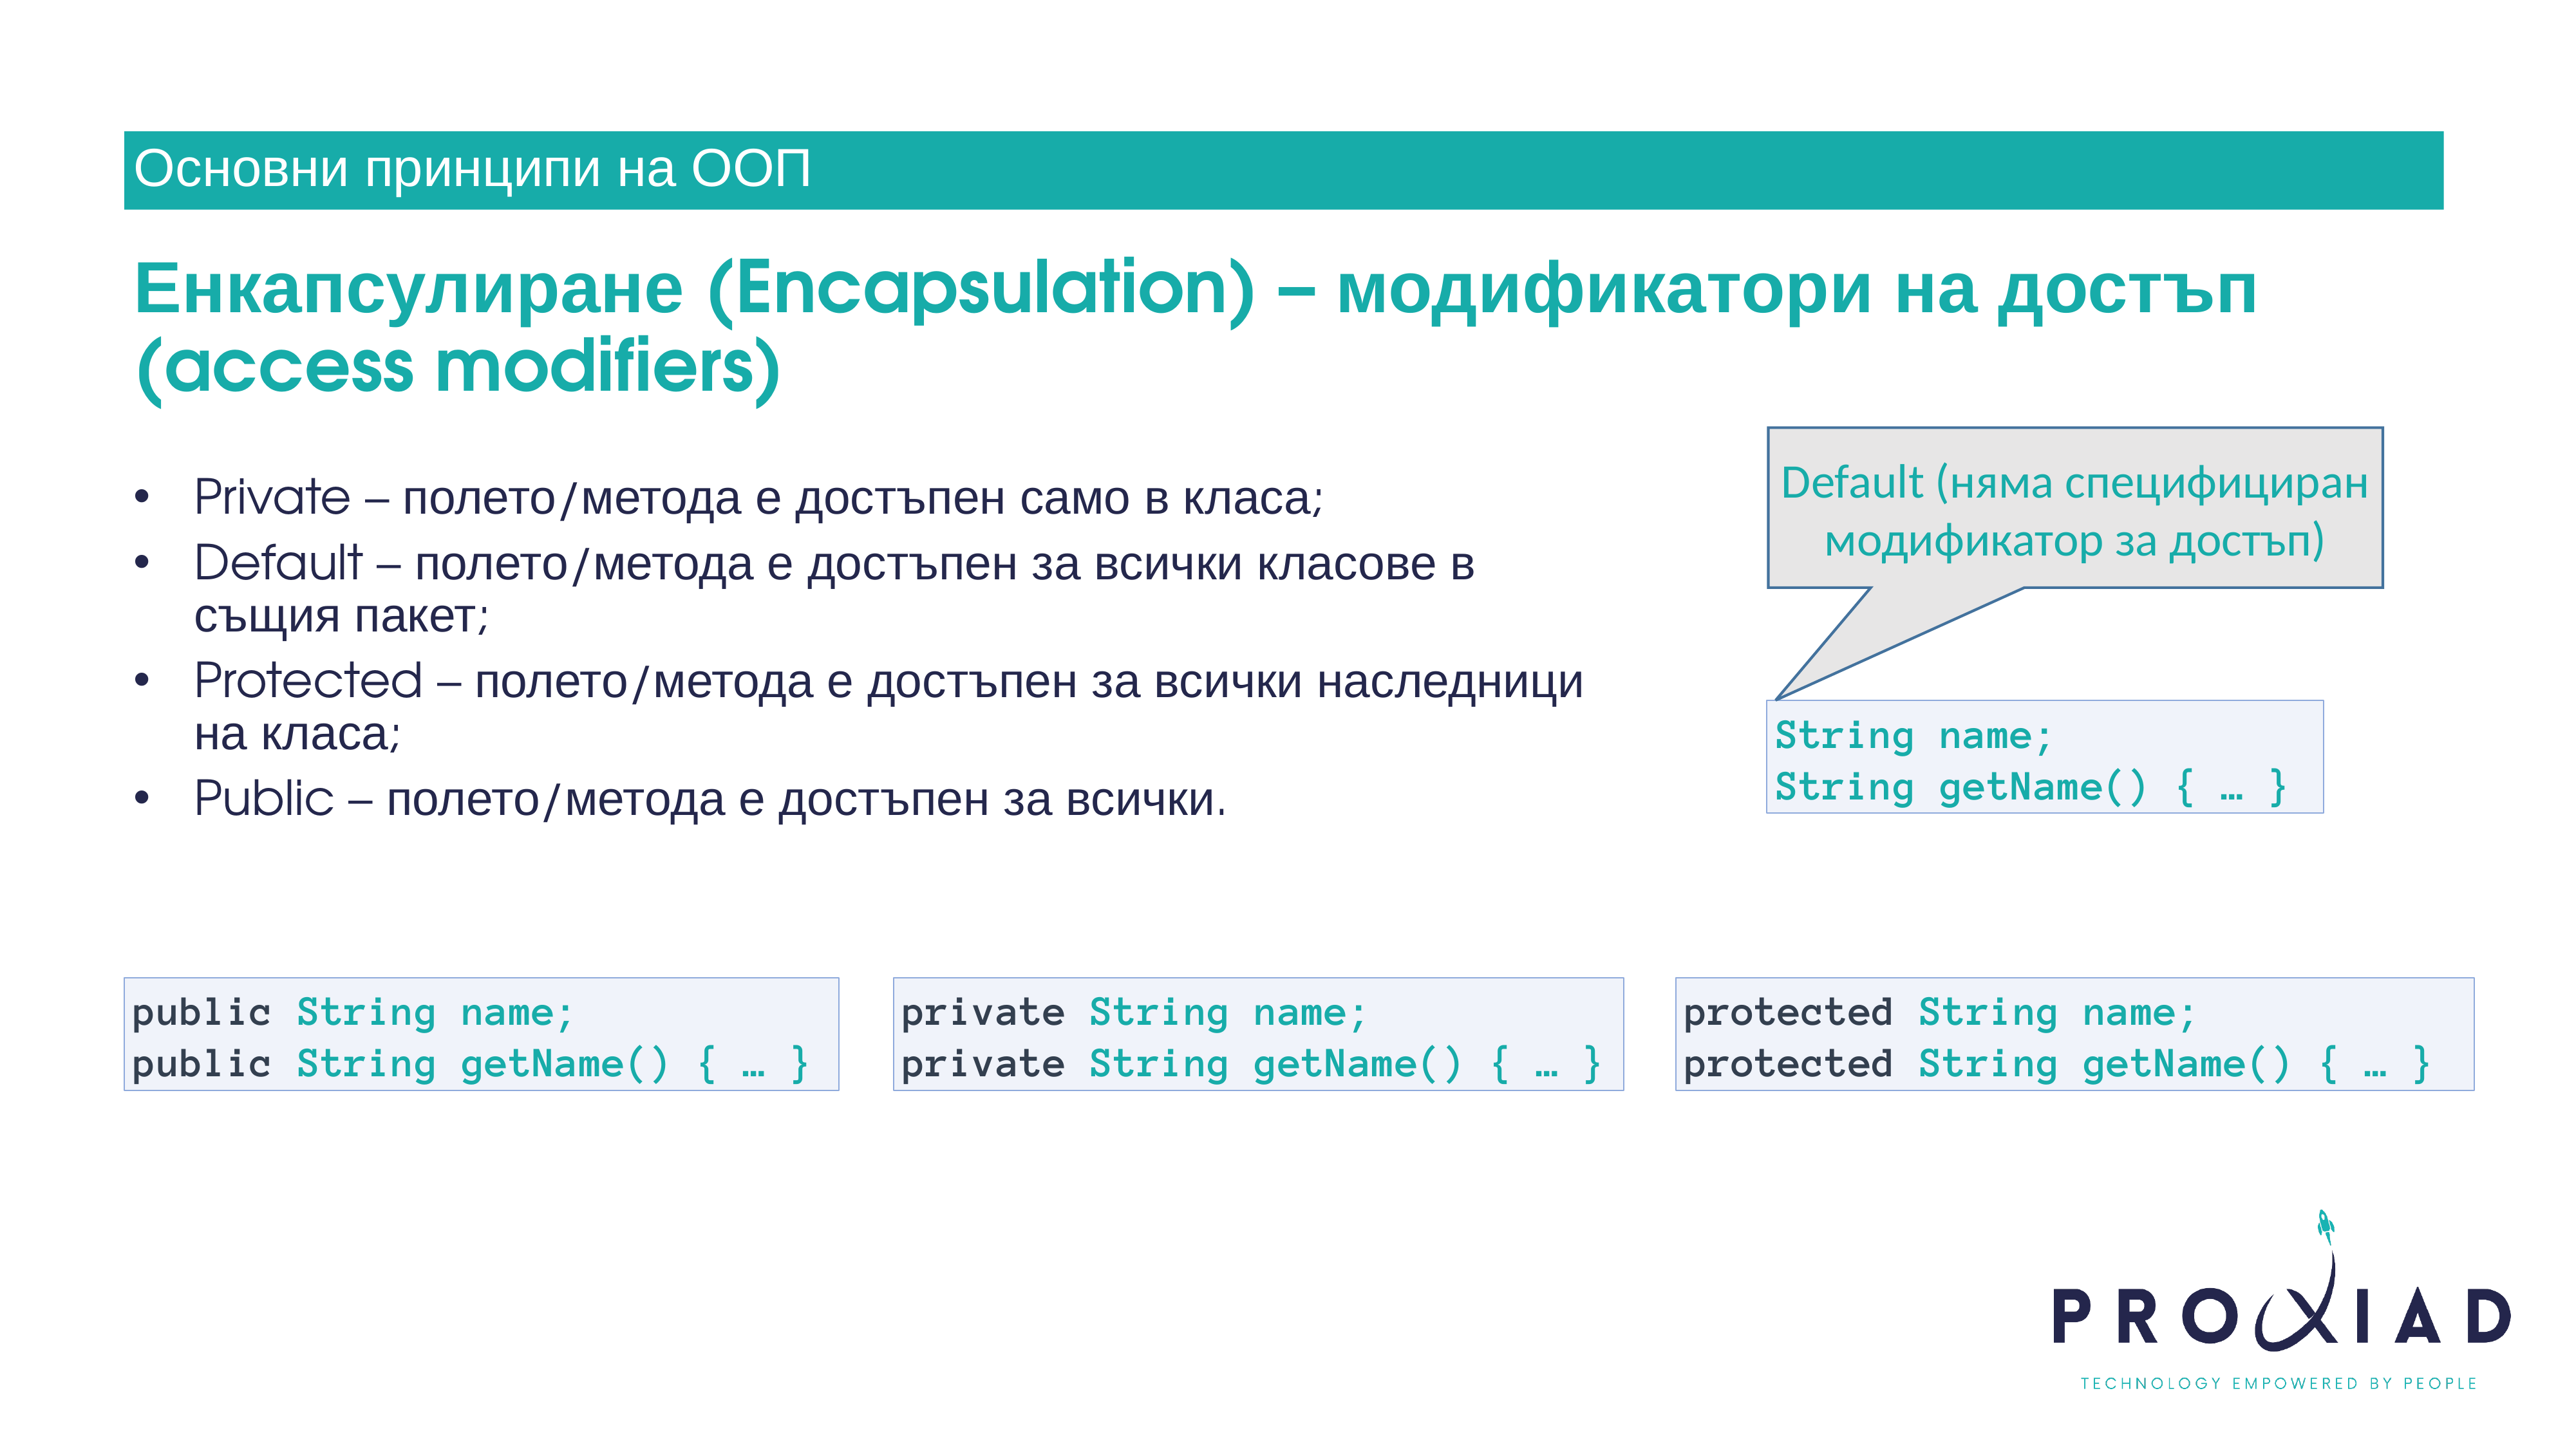

Основни принципи на ООП
Енкапсулиране (Encapsulation) – модификатори на достъп (access modifiers)
Default (няма специфициран модификатор за достъп)
Private – полето/метода е достъпен само в класа;
Default – полето/метода е достъпен за всички класове в същия пакет;
Protected – полето/метода е достъпен за всички наследници на класа;
Public – полето/метода е достъпен за всички.
String name;
String getName() { … }
public String name;
public String getName() { … }
private String name;
private String getName() { … }
protected String name;
protected String getName() { … }